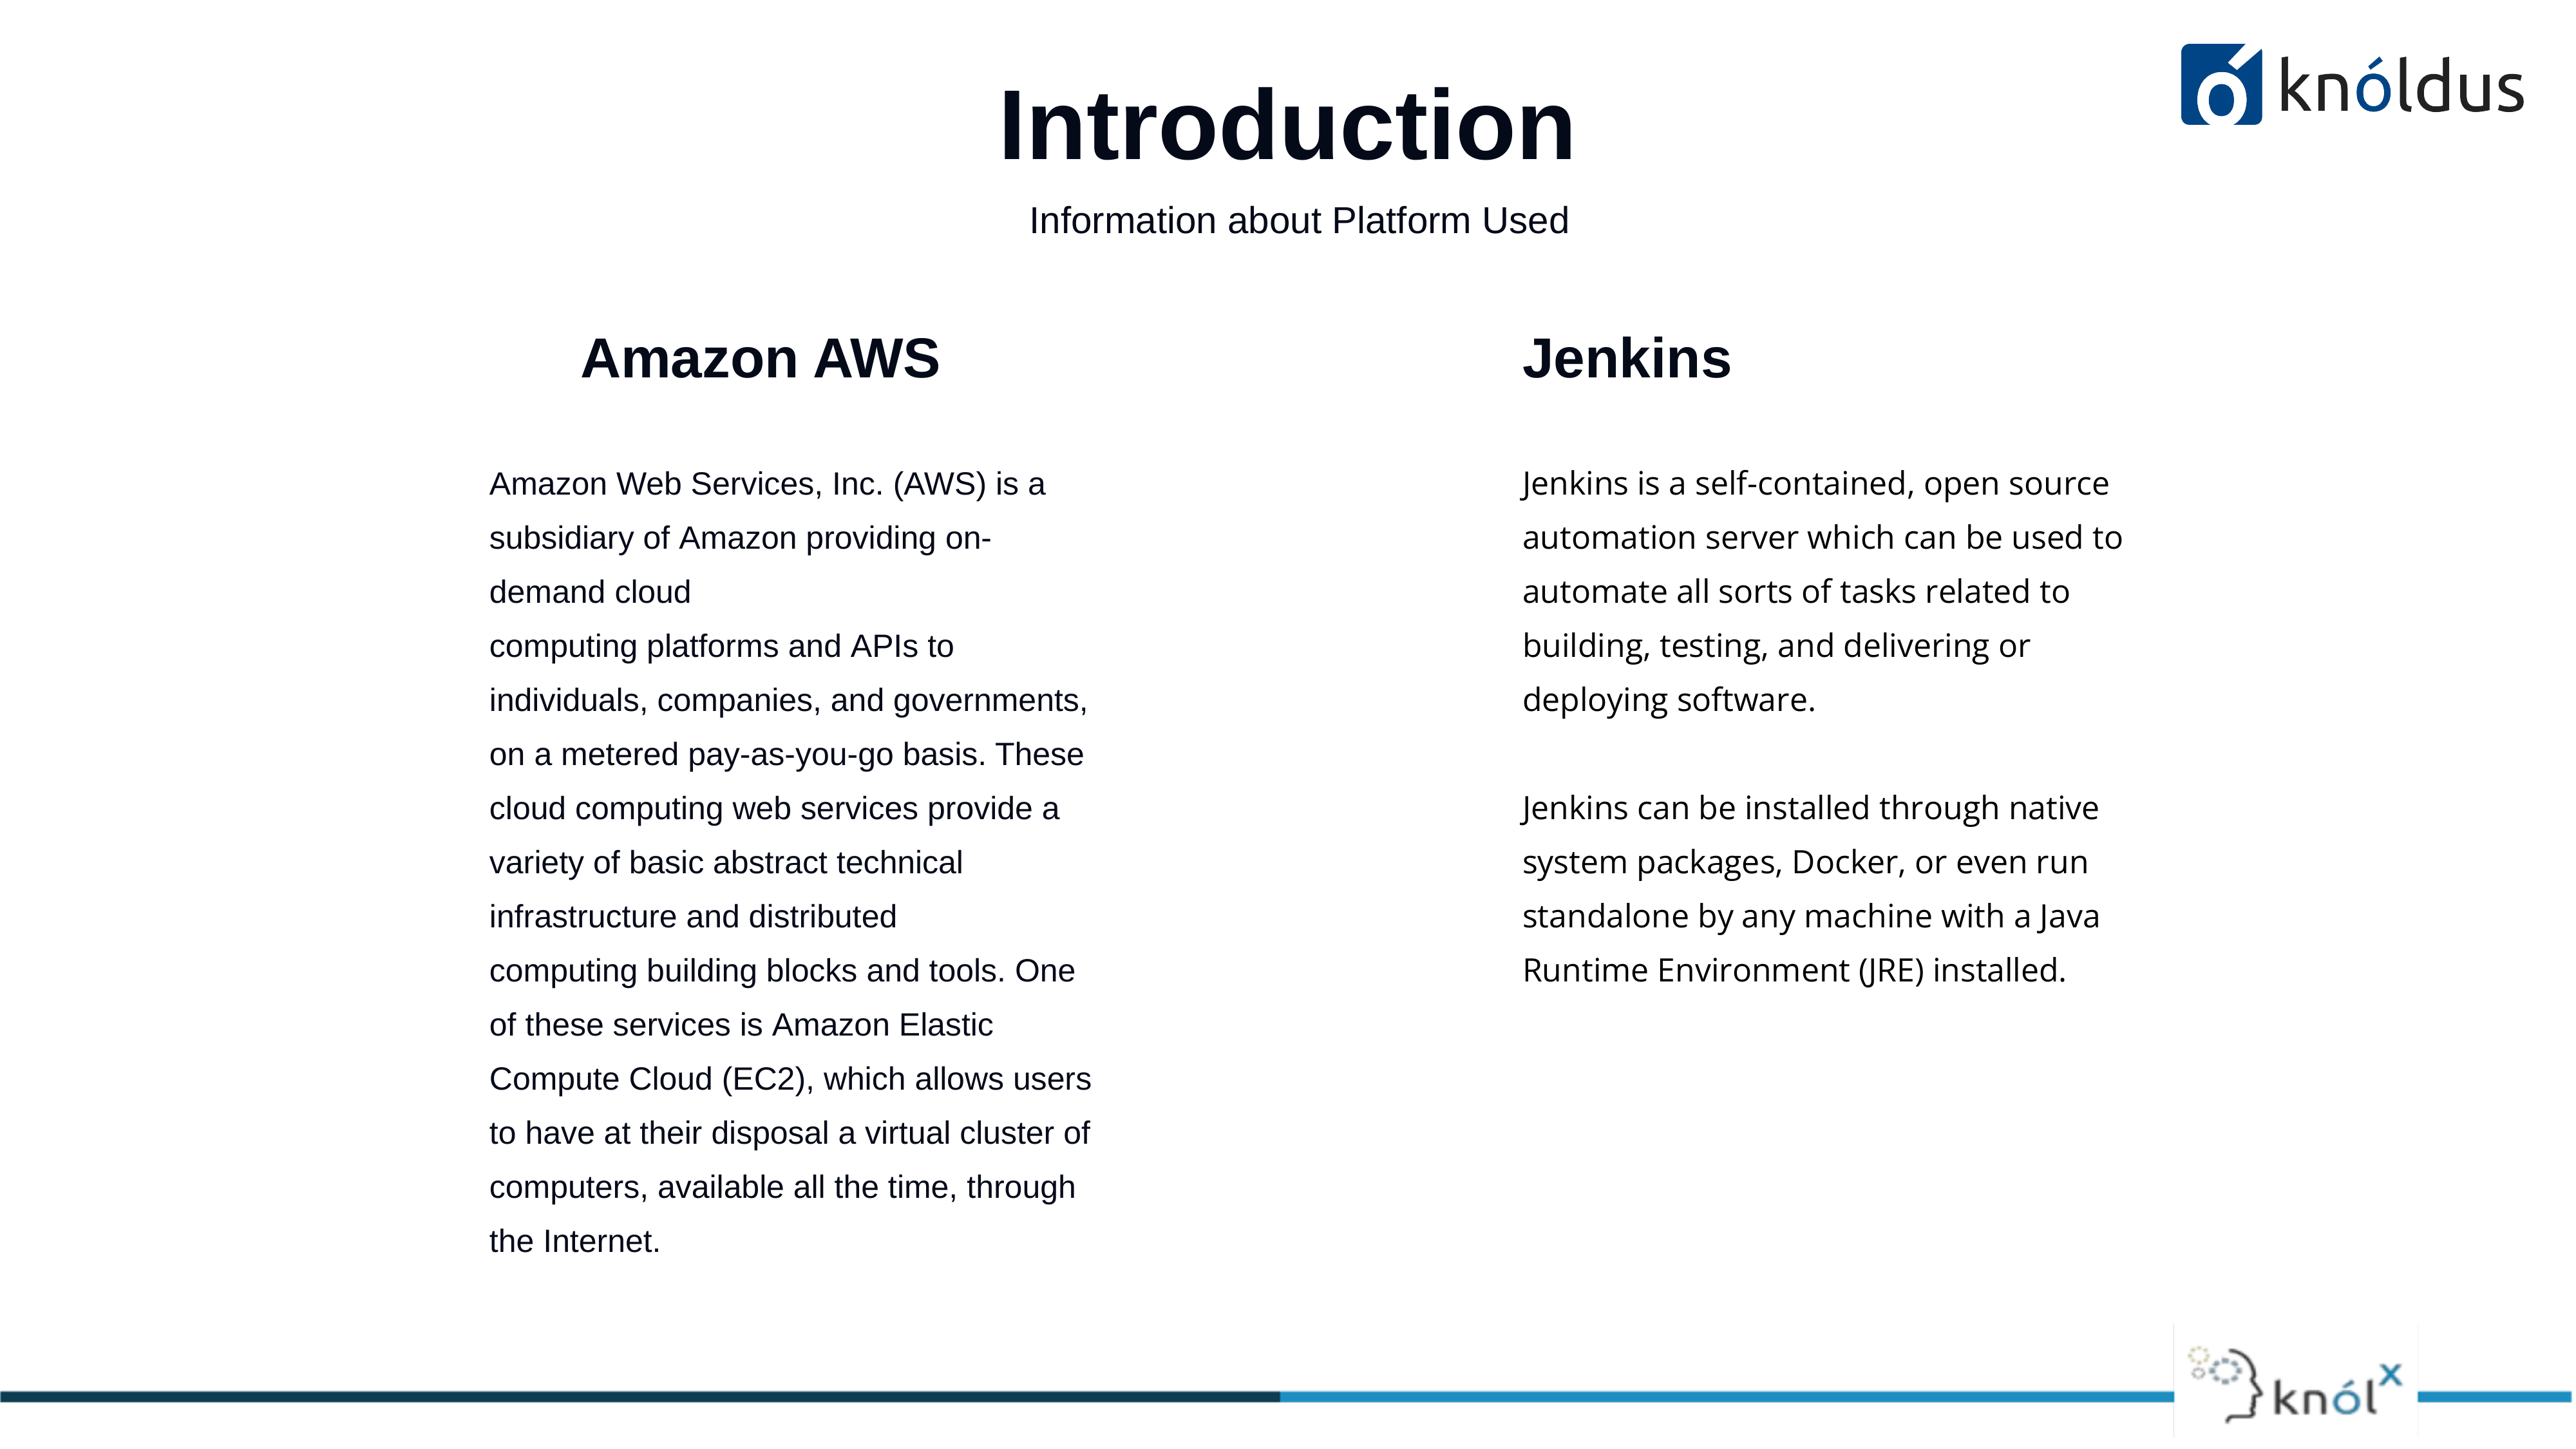

# Introduction
Information about Platform Used
Amazon AWS
Jenkins
Amazon Web Services, Inc. (AWS) is a subsidiary of Amazon providing on-demand cloud computing platforms and APIs to individuals, companies, and governments, on a metered pay-as-you-go basis. These cloud computing web services provide a variety of basic abstract technical infrastructure and distributed computing building blocks and tools. One of these services is Amazon Elastic Compute Cloud (EC2), which allows users to have at their disposal a virtual cluster of computers, available all the time, through the Internet.

Jenkins is a self-contained, open source automation server which can be used to automate all sorts of tasks related to building, testing, and delivering or deploying software.

Jenkins can be installed through native system packages, Docker, or even run standalone by any machine with a Java Runtime Environment (JRE) installed.